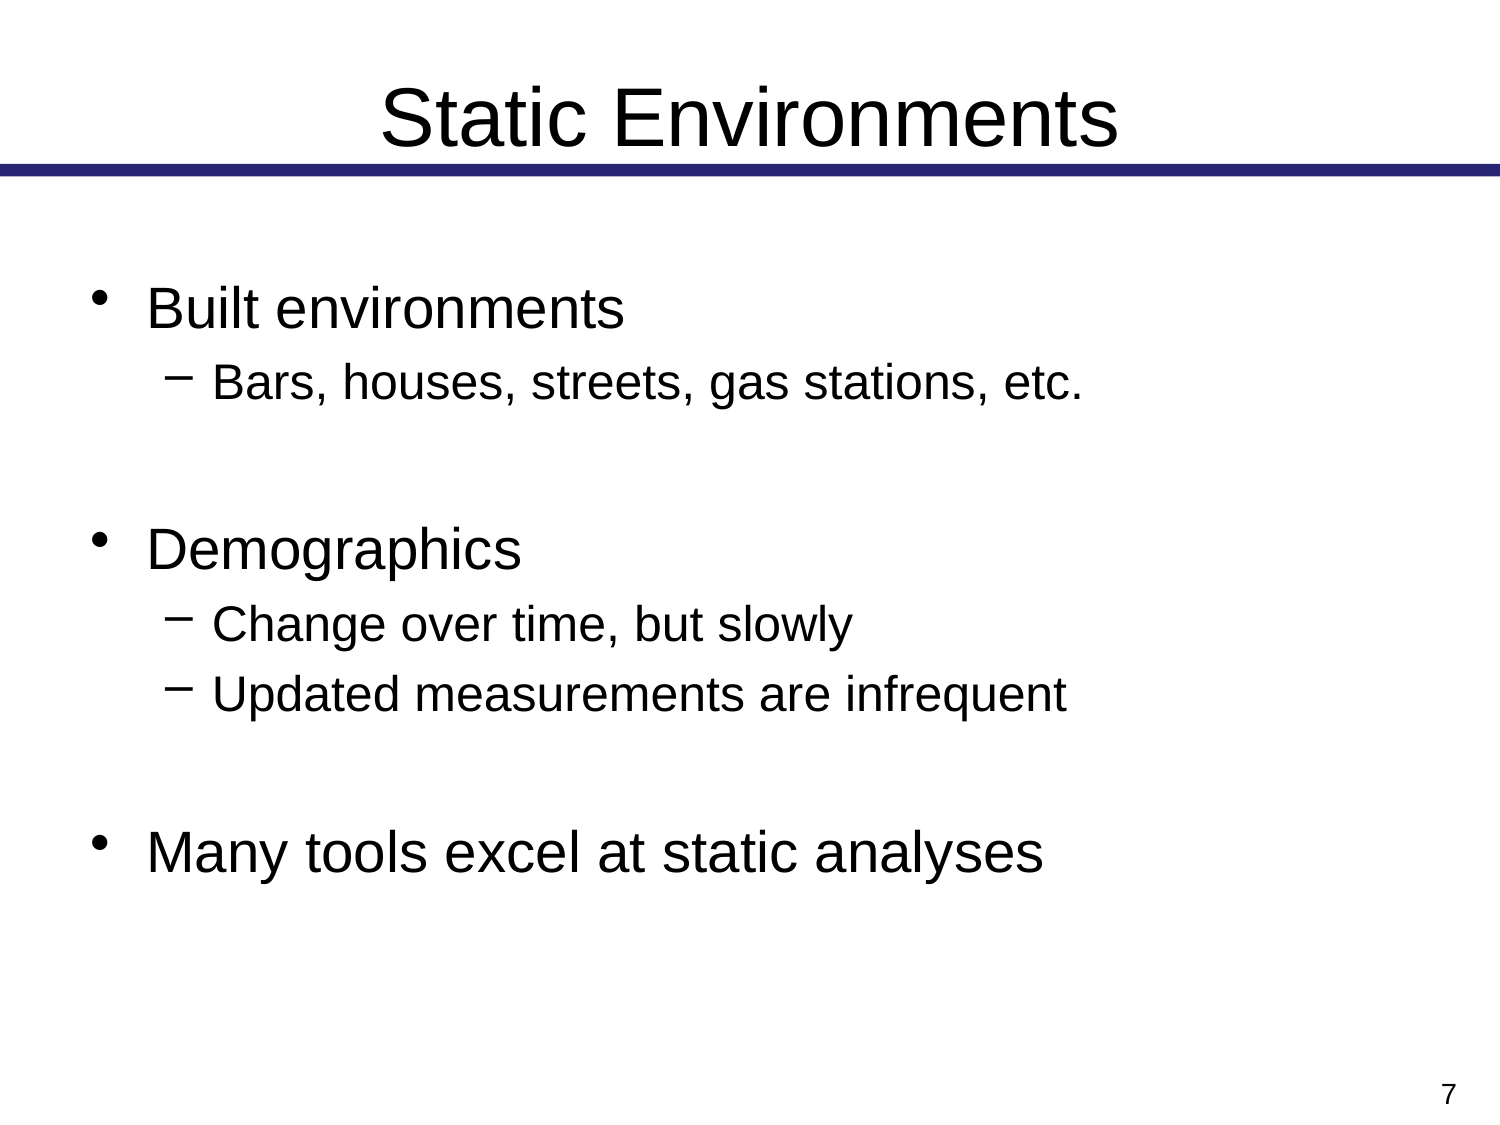

# Static Environments
Built environments
Bars, houses, streets, gas stations, etc.

Demographics
Change over time, but slowly
Updated measurements are infrequent

Many tools excel at static analyses
7